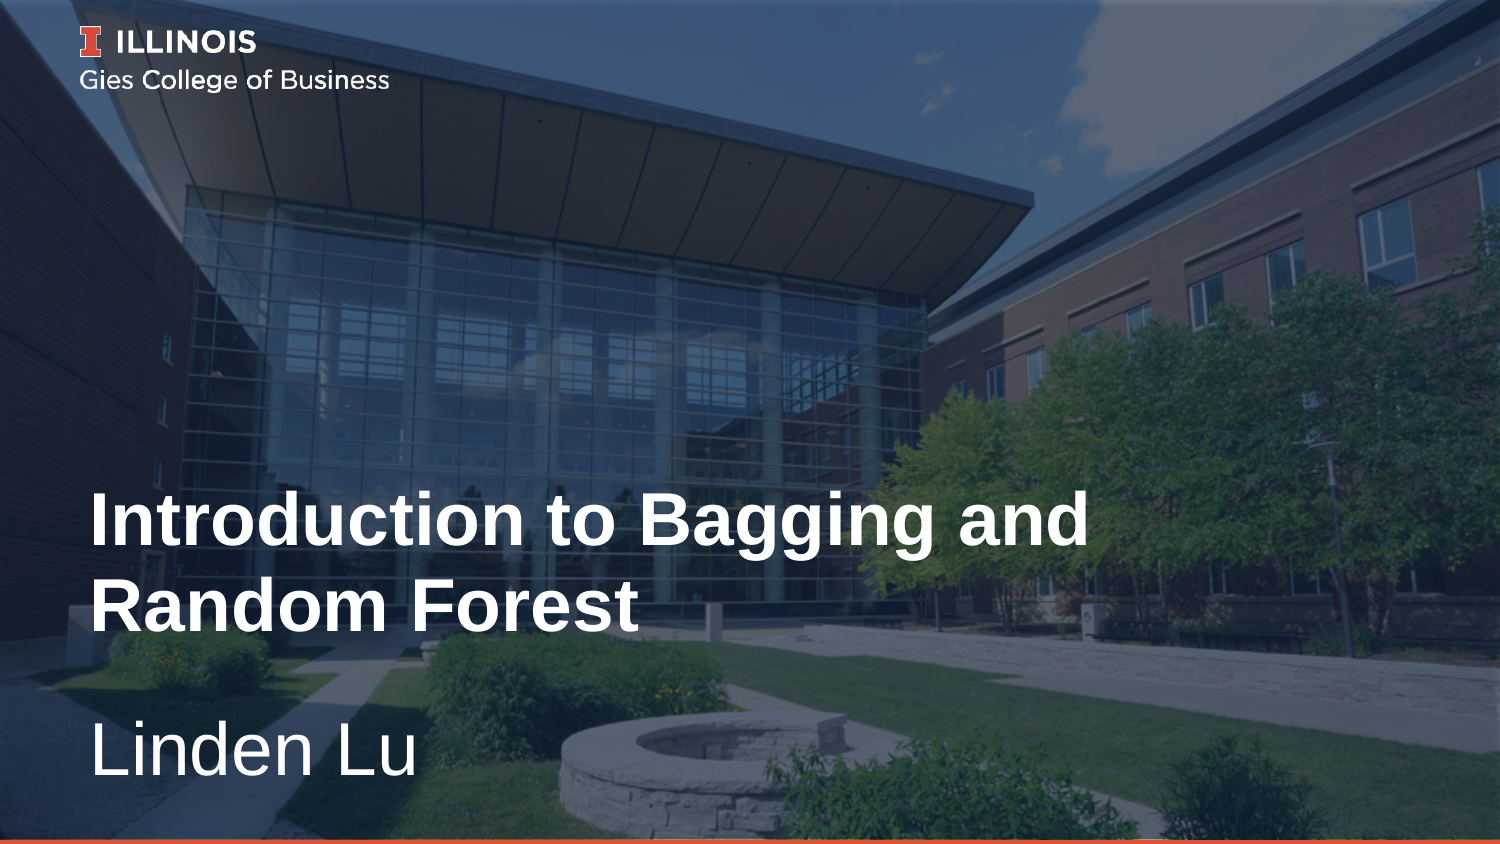

# Introduction to Bagging and Random Forest
Linden Lu